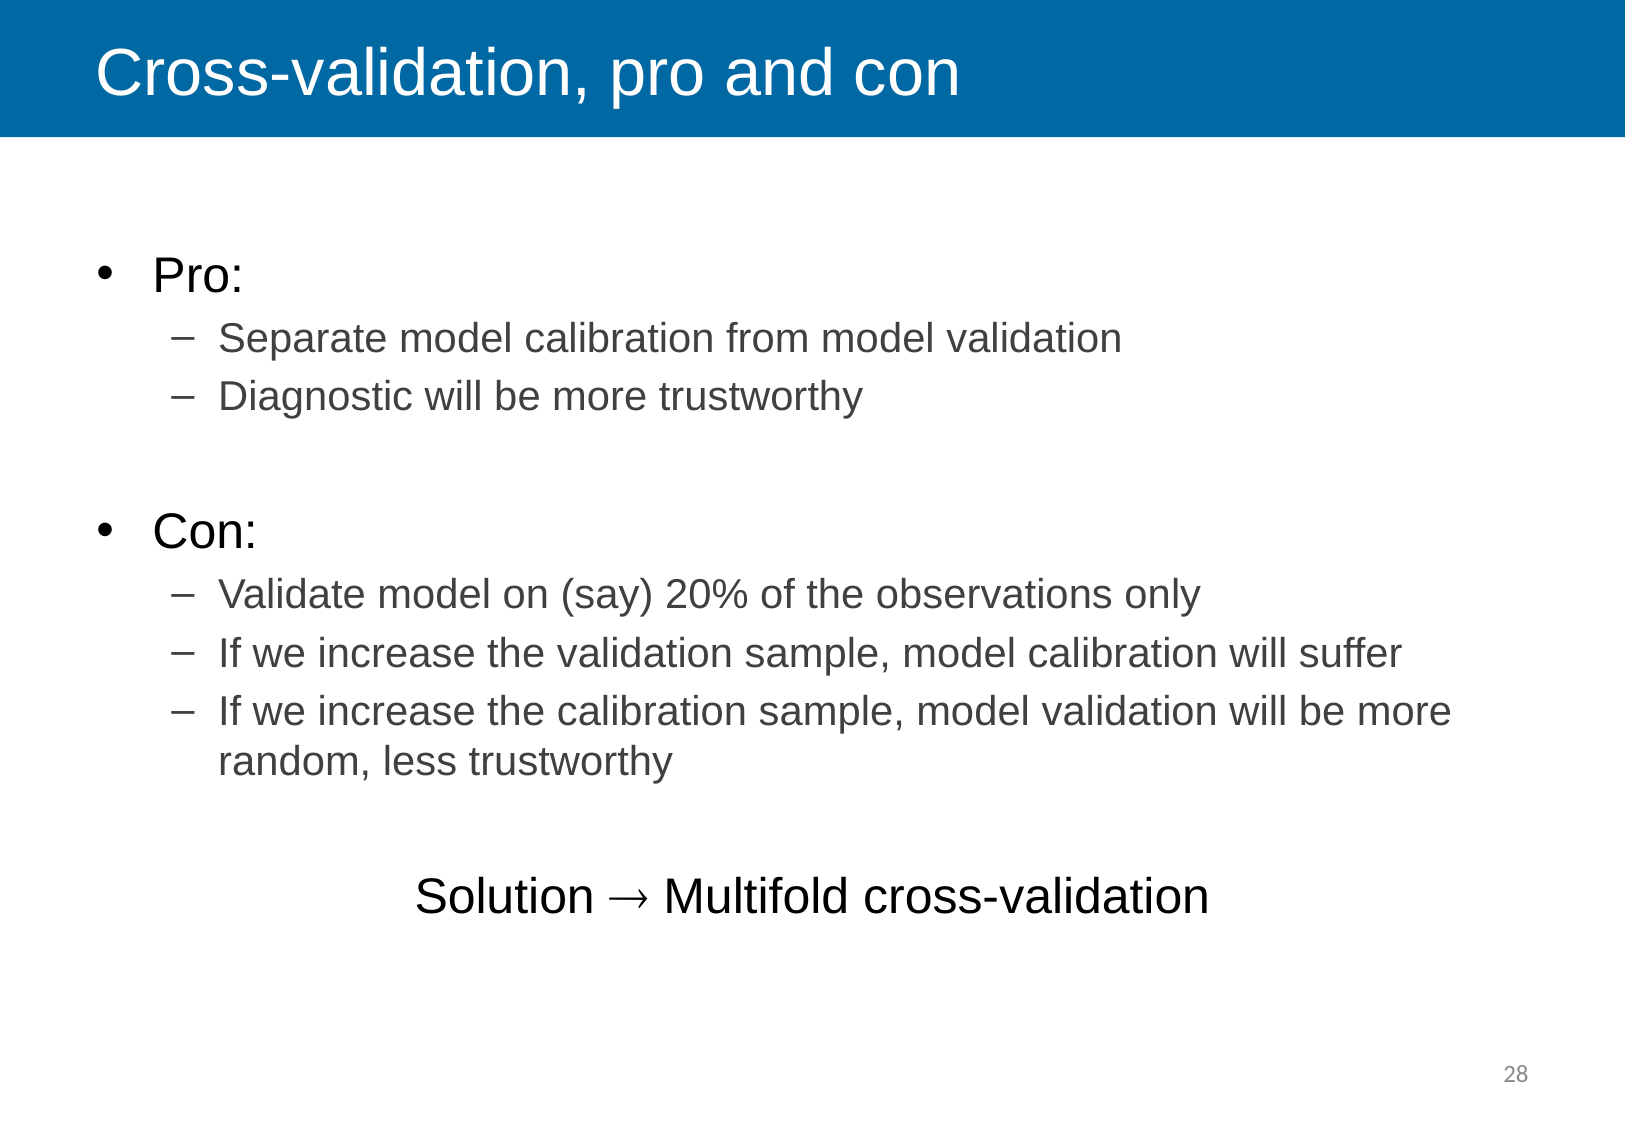

# Cross-validation, pro and con
Pro:
Separate model calibration from model validation
Diagnostic will be more trustworthy

Con:
Validate model on (say) 20% of the observations only
If we increase the validation sample, model calibration will suffer
If we increase the calibration sample, model validation will be more random, less trustworthy

Solution → Multifold cross-validation
28